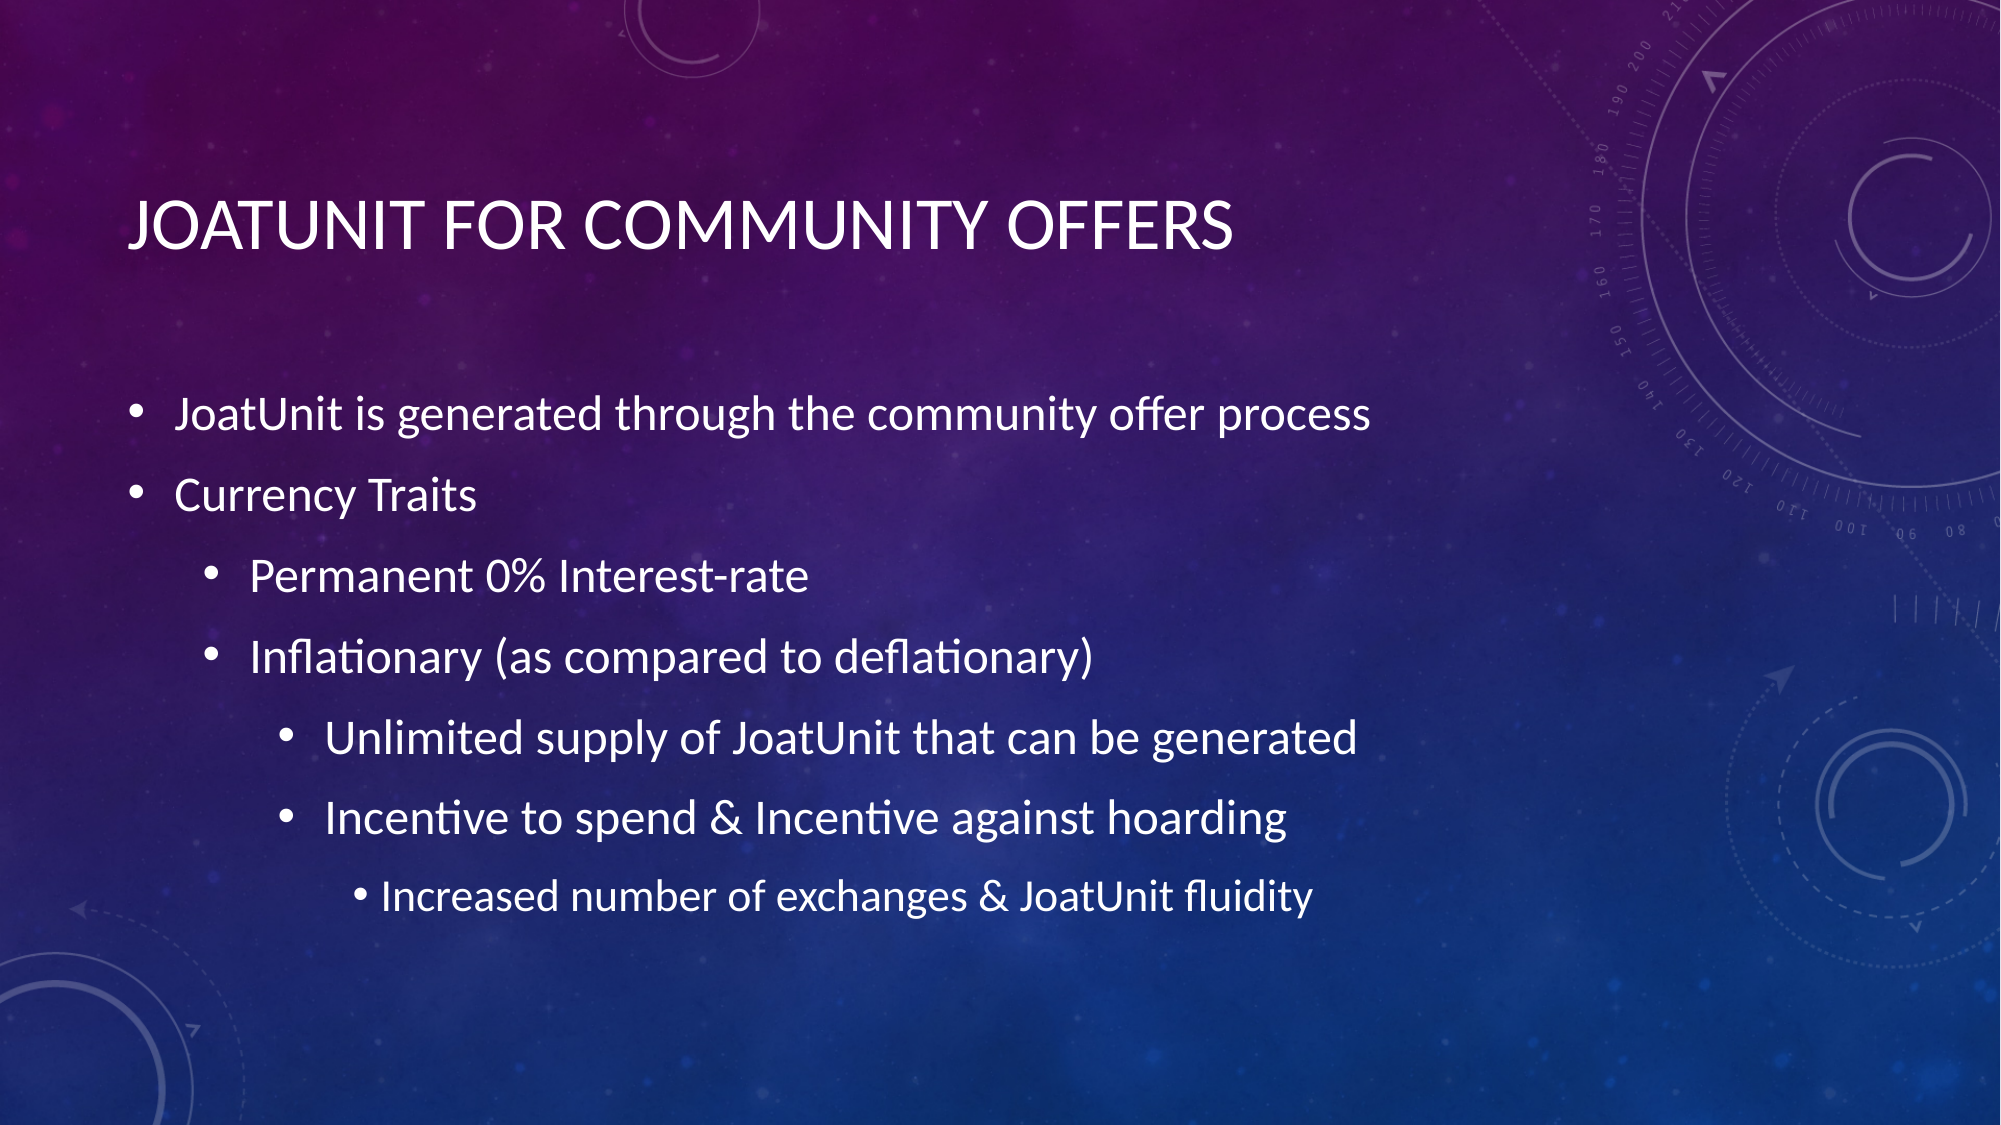

# Joatunit for Community offers
JoatUnit is generated through the community offer process
Currency Traits
Permanent 0% Interest-rate
Inflationary (as compared to deflationary)
Unlimited supply of JoatUnit that can be generated
Incentive to spend & Incentive against hoarding
Increased number of exchanges & JoatUnit fluidity